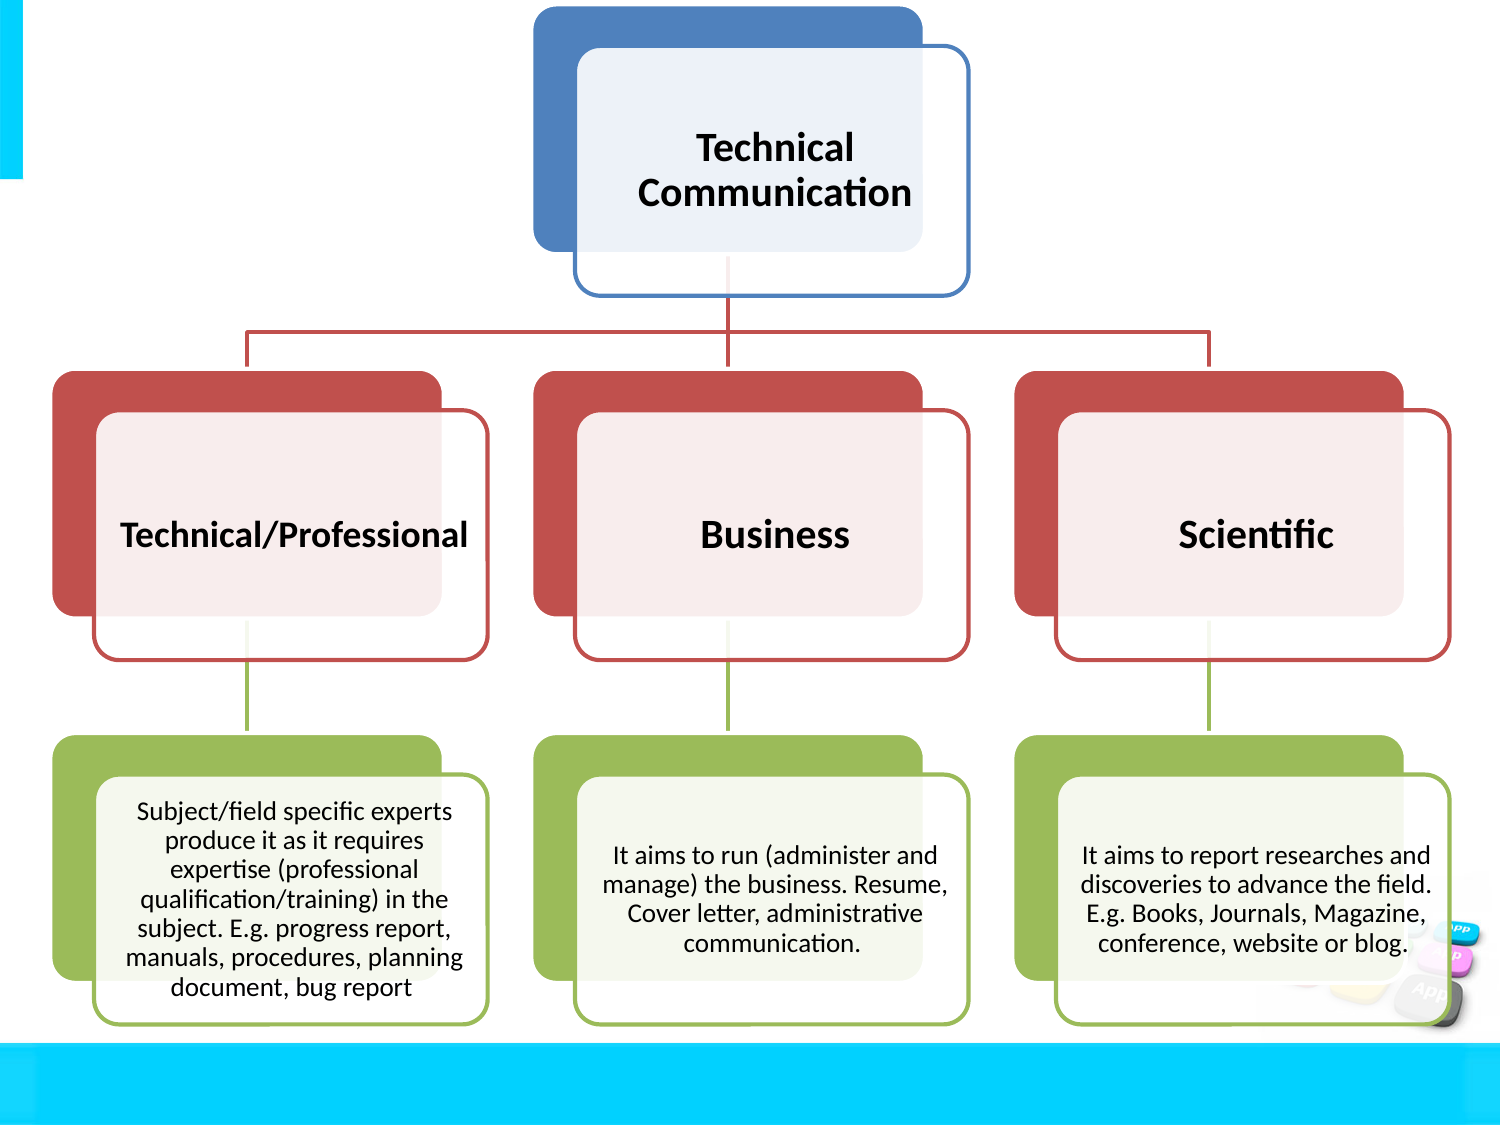

Technical Communication
Technical/Professional
Subject/field specific experts produce it as it requires expertise (professional qualification/training) in the subject. E.g. progress report, manuals, procedures, planning document, bug report
Business
It aims to run (administer and manage) the business. Resume, Cover letter, administrative communication.
Scientific
It aims to report researches and discoveries to advance the field. E.g. Books, Journals, Magazine, conference, website or blog.